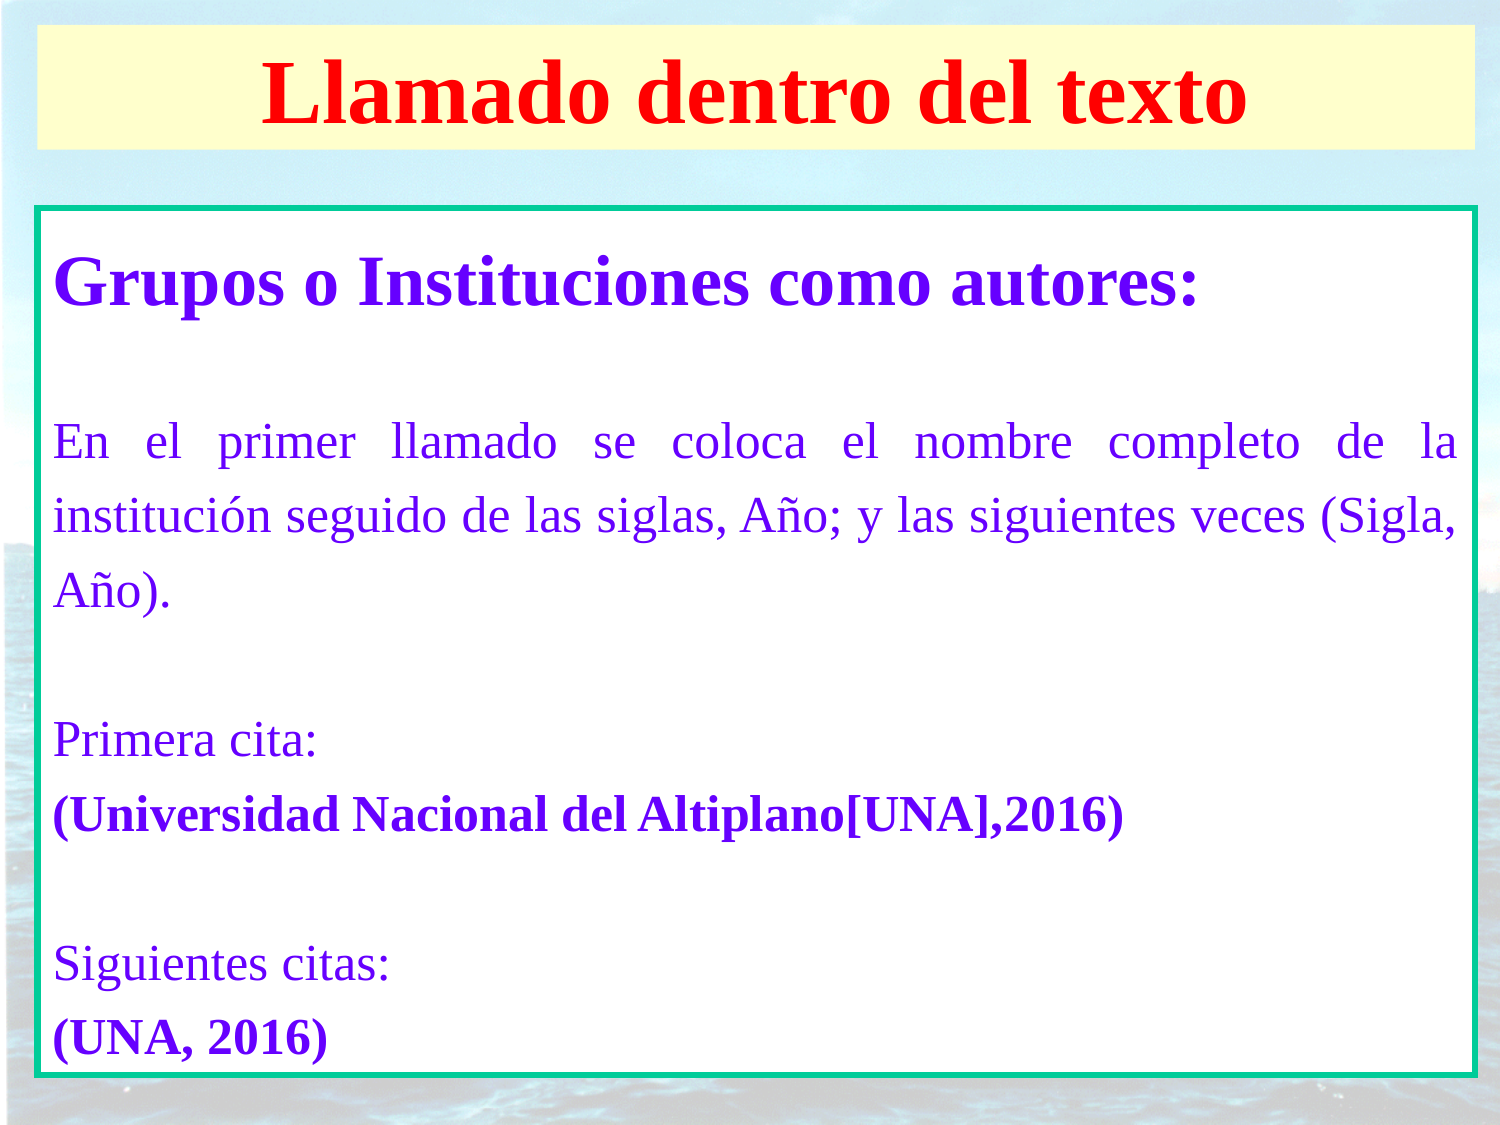

Llamado dentro del texto
Grupos o Instituciones como autores:

En el primer llamado se coloca el nombre completo de la institución seguido de las siglas, Año; y las siguientes veces (Sigla, Año).

Primera cita:
(Universidad Nacional del Altiplano[UNA],2016)

Siguientes citas:
(UNA, 2016)